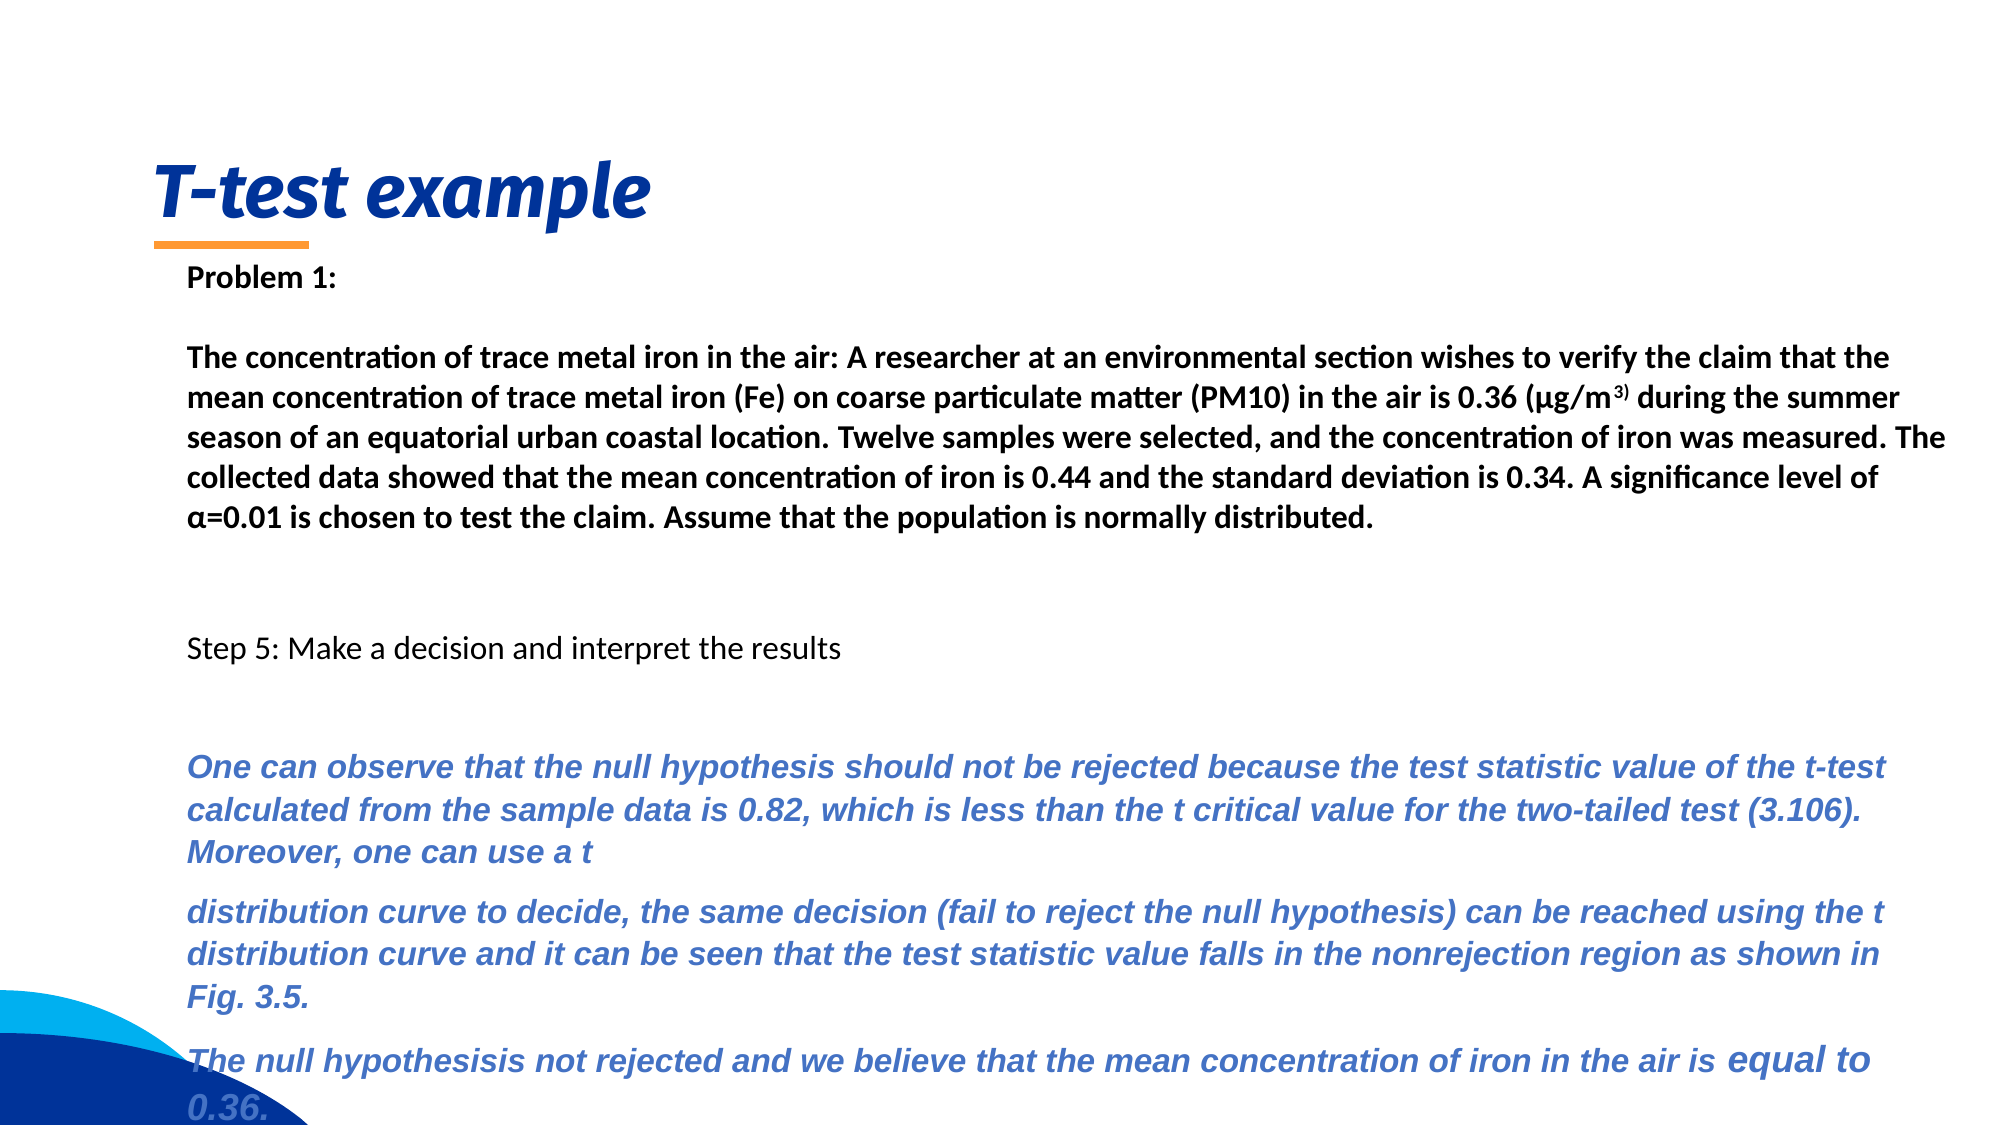

T-test example
Problem 1:

The concentration of trace metal iron in the air: A researcher at an environmental section wishes to verify the claim that the mean concentration of trace metal iron (Fe) on coarse particulate matter (PM10) in the air is 0.36 (µg/m3) during the summer season of an equatorial urban coastal location. Twelve samples were selected, and the concentration of iron was measured. The collected data showed that the mean concentration of iron is 0.44 and the standard deviation is 0.34. A significance level of α=0.01 is chosen to test the claim. Assume that the population is normally distributed.

Step 5: Make a decision and interpret the results

One can observe that the null hypothesis should not be rejected because the test statistic value of the t-test calculated from the sample data is 0.82, which is less than the t critical value for the two-tailed test (3.106). Moreover, one can use a t
distribution curve to decide, the same decision (fail to reject the null hypothesis) can be reached using the t distribution curve and it can be seen that the test statistic value falls in the nonrejection region as shown in Fig. 3.5.
The null hypothesisis not rejected and we believe that the mean concentration of iron in the air is equal to 0.36.